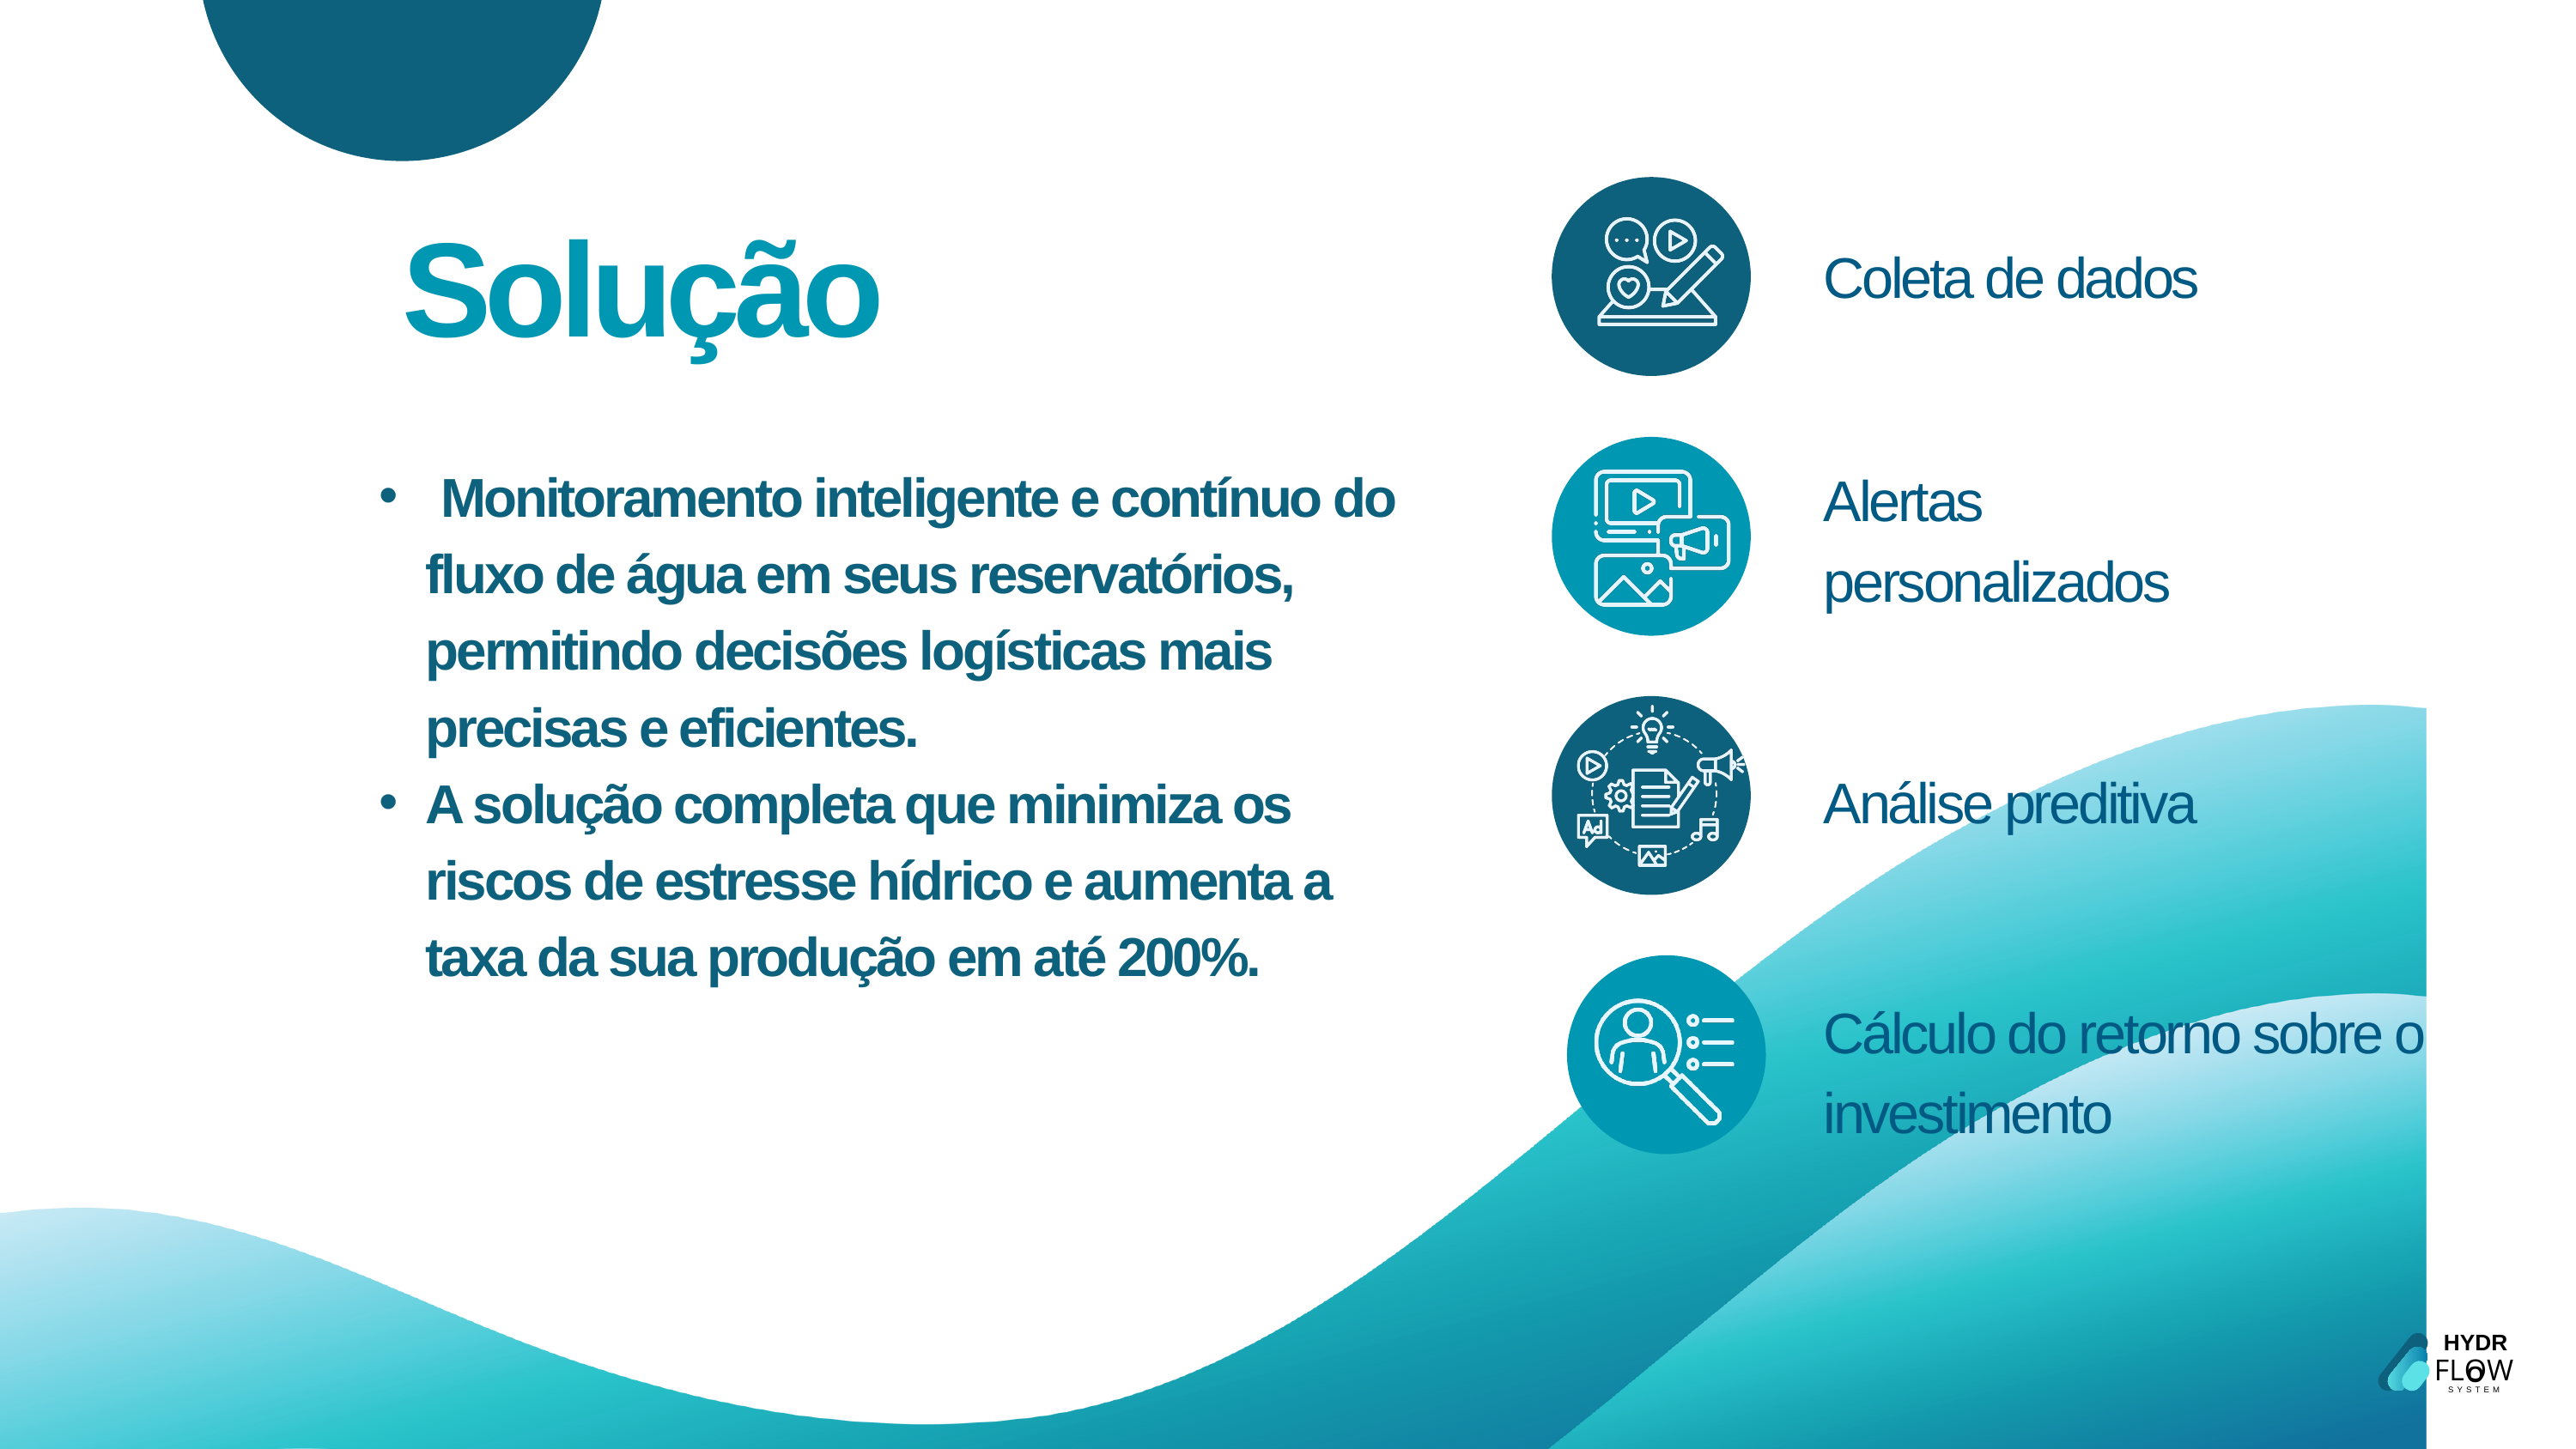

Coleta de dados
Solução

 Monitoramento inteligente e contínuo do fluxo de água em seus reservatórios, permitindo decisões logísticas mais precisas e eficientes.
A solução completa que minimiza os riscos de estresse hídrico e aumenta a taxa da sua produção em até 200%.

Alertas personalizados

Análise preditiva

Cálculo do retorno sobre o investimento
HYDRO

FLOW

SYSTEM